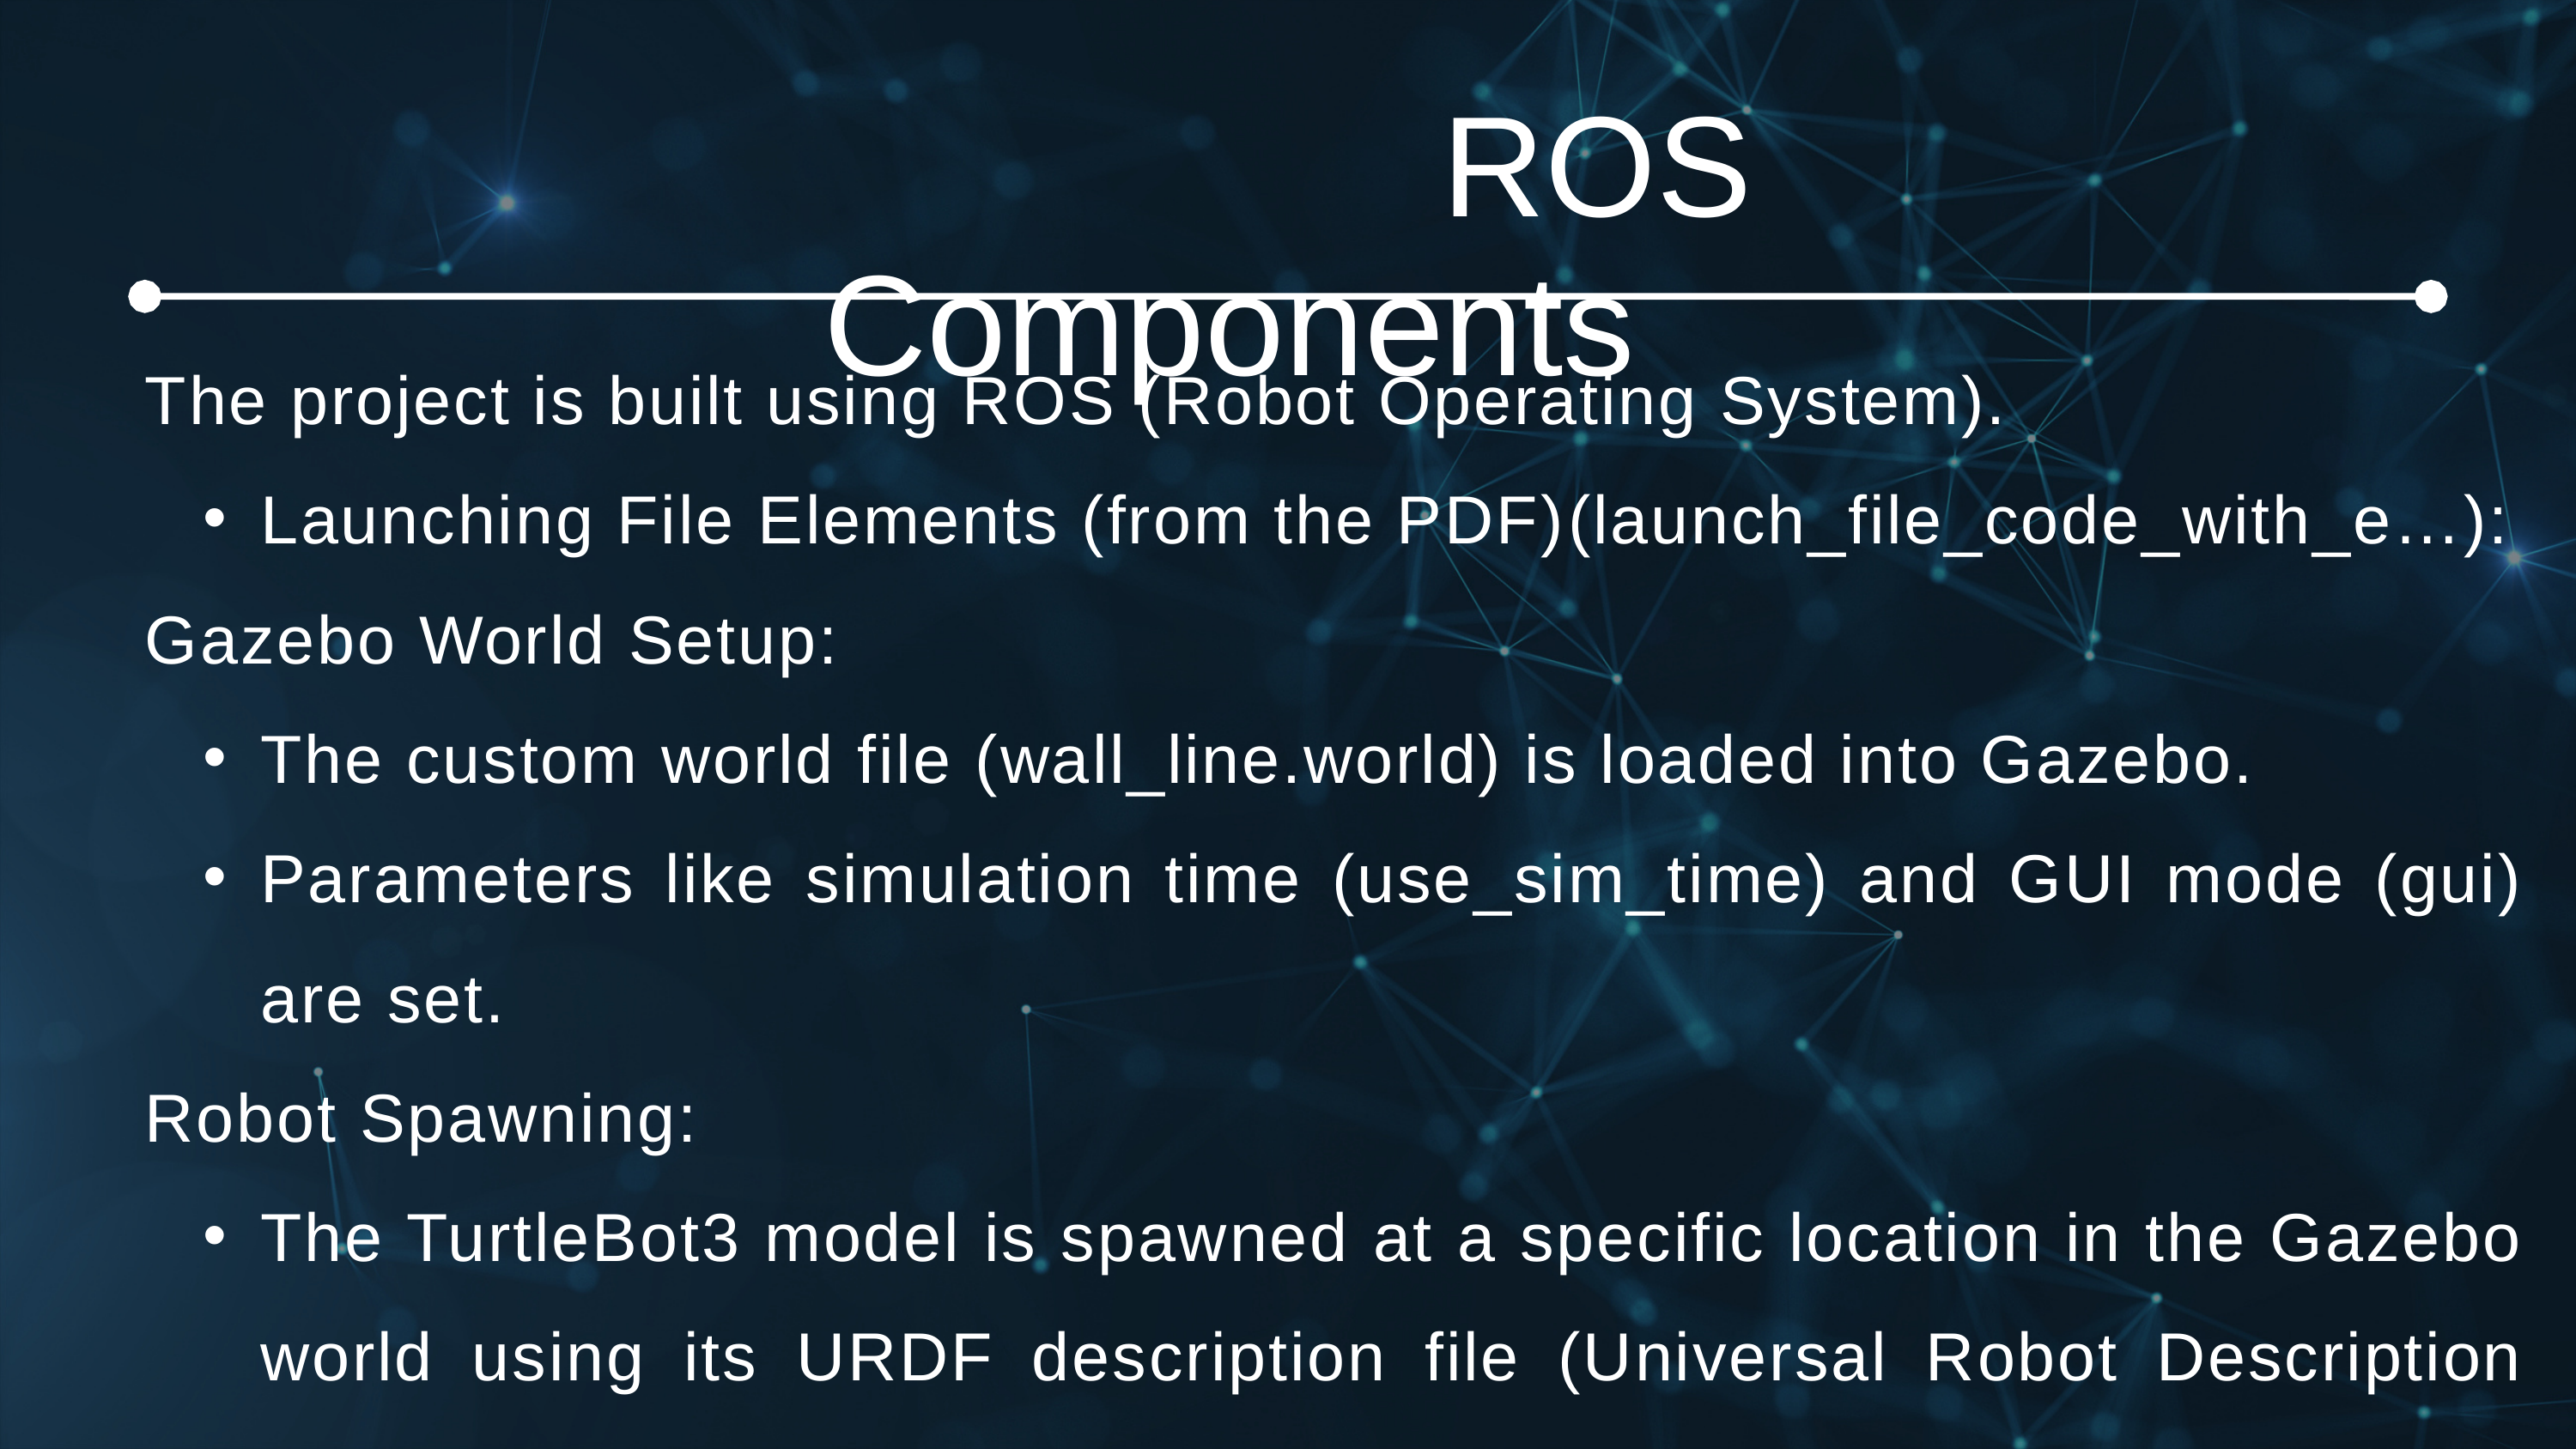

ROS Components

The project is built using ROS (Robot Operating System).
Launching File Elements (from the PDF)​(launch_file_code_with_e…):
Gazebo World Setup:
The custom world file (wall_line.world) is loaded into Gazebo.
Parameters like simulation time (use_sim_time) and GUI mode (gui) are set.
Robot Spawning:
The TurtleBot3 model is spawned at a specific location in the Gazebo world using its URDF description file (Universal Robot Description Format).
The robot’s position (x=0.0, y=0.0, z=0.0) and orientation (Y=1.557) are specified.